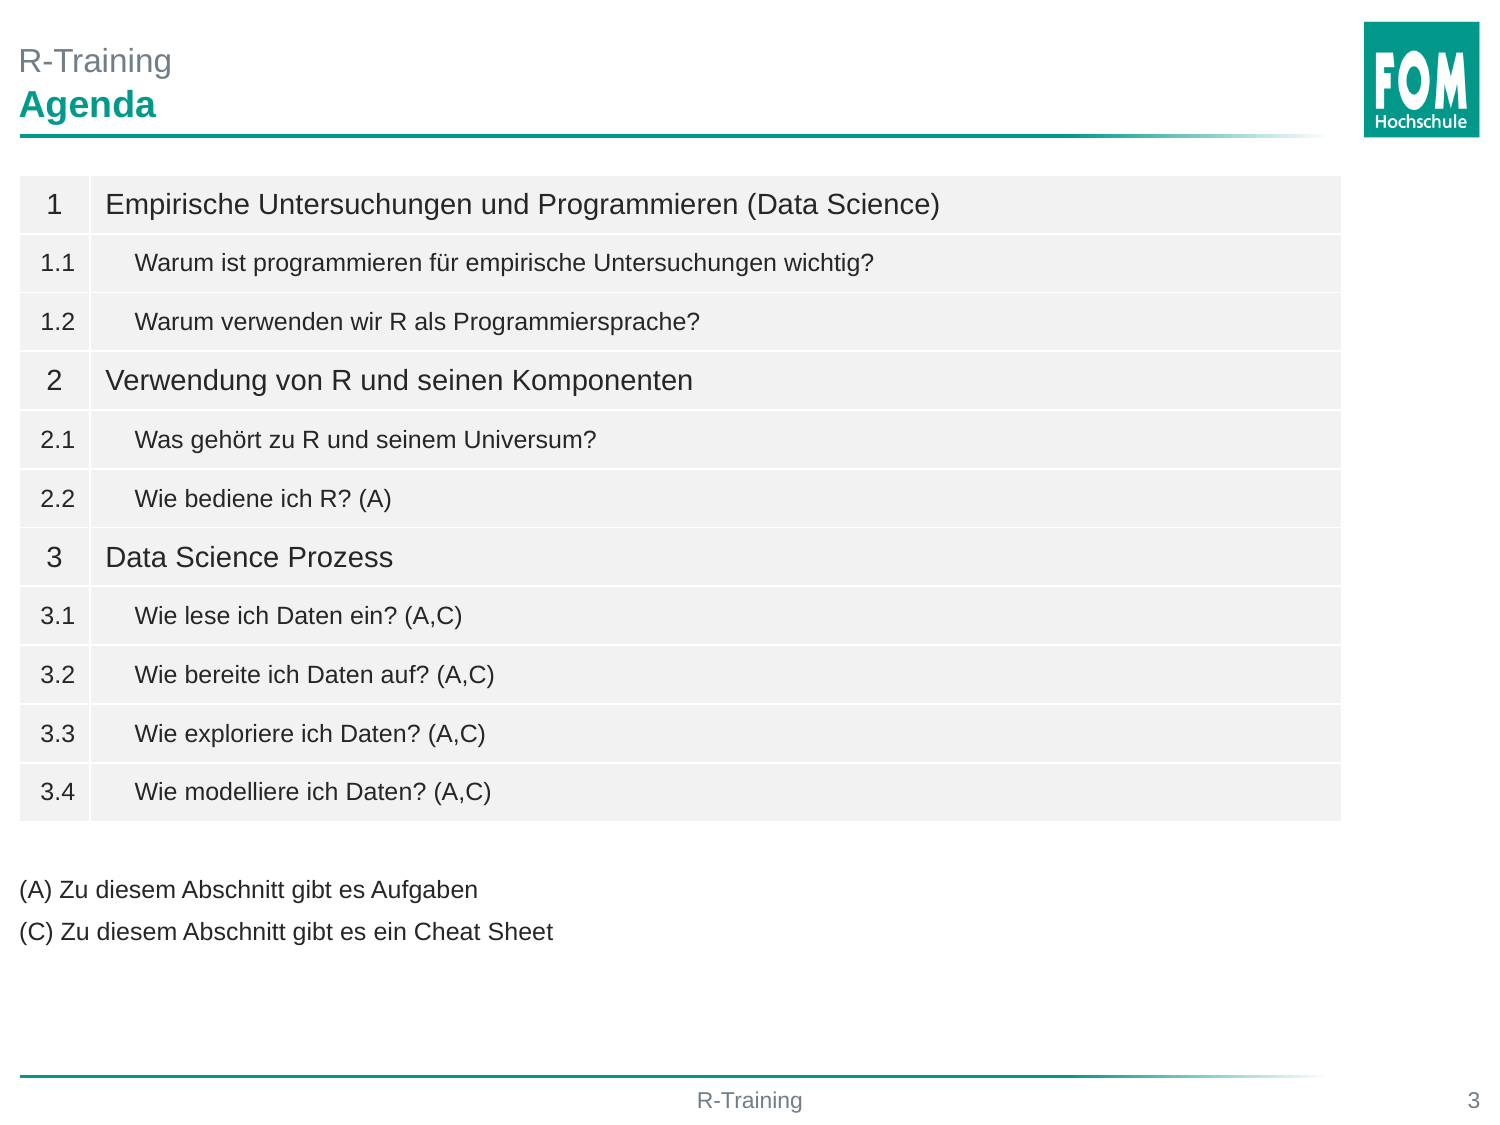

# R-Training
Agenda
| 1 | Empirische Untersuchungen und Programmieren (Data Science) |
| --- | --- |
| 1.1 | Warum ist programmieren für empirische Untersuchungen wichtig? |
| 1.2 | Warum verwenden wir R als Programmiersprache? |
| 2 | Verwendung von R und seinen Komponenten |
| 2.1 | Was gehört zu R und seinem Universum? |
| 2.2 | Wie bediene ich R? (A) |
| 3 | Data Science Prozess |
| 3.1 | Wie lese ich Daten ein? (A,C) |
| 3.2 | Wie bereite ich Daten auf? (A,C) |
| 3.3 | Wie exploriere ich Daten? (A,C) |
| 3.4 | Wie modelliere ich Daten? (A,C) |
(A) Zu diesem Abschnitt gibt es Aufgaben
(C) Zu diesem Abschnitt gibt es ein Cheat Sheet
R-Training
3